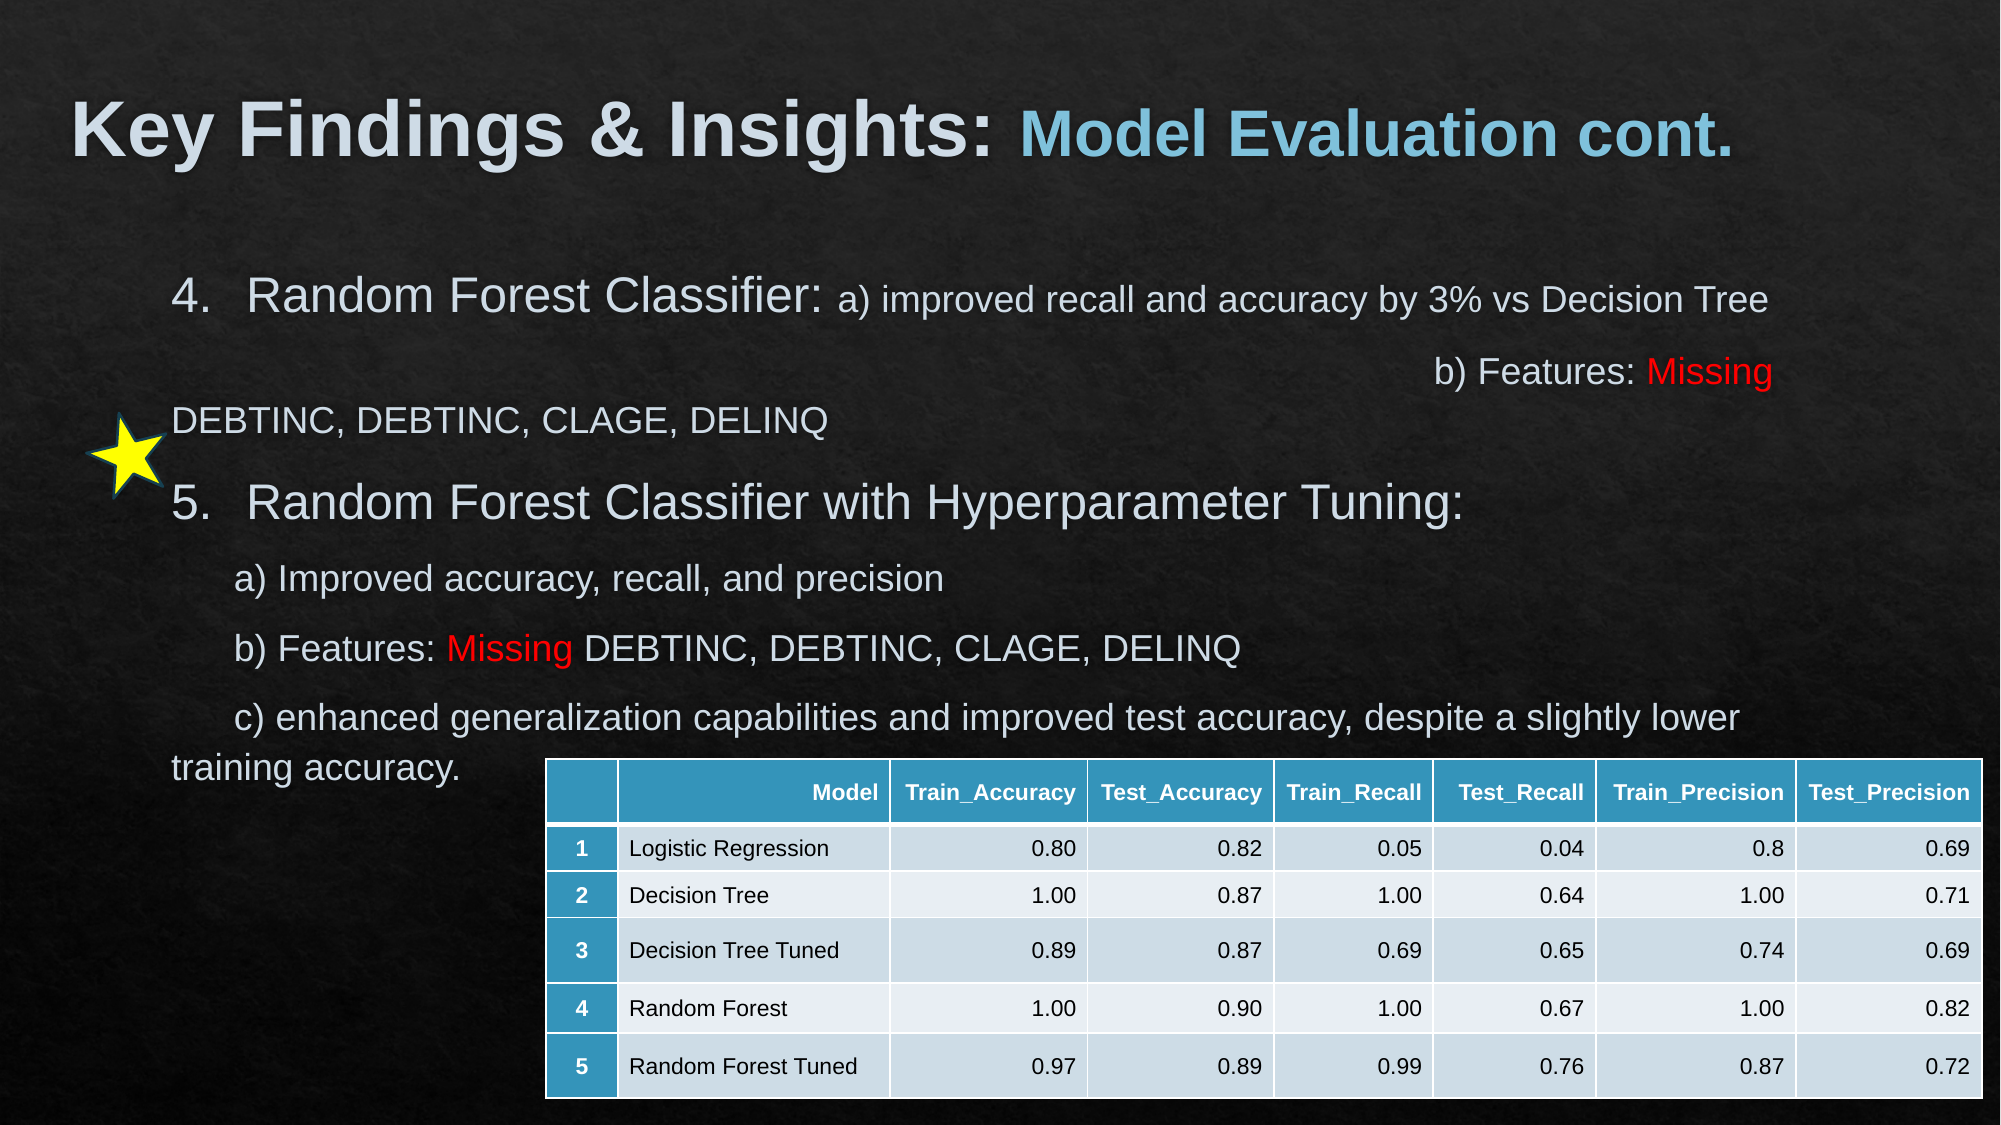

# Key Findings & Insights: Model Evaluation cont.
Random Forest Classifier: a) improved recall and accuracy by 3% vs Decision Tree
								      b) Features: Missing DEBTINC, DEBTINC, CLAGE, DELINQ
Random Forest Classifier with Hyperparameter Tuning:
      a) Improved accuracy, recall, and precision
      b) Features: Missing DEBTINC, DEBTINC, CLAGE, DELINQ
      c) enhanced generalization capabilities and improved test accuracy, despite a slightly lower training accuracy.

|  | Model | Train\_Accuracy | Test\_Accuracy | Train\_Recall | Test\_Recall | Train\_Precision | Test\_Precision |
| --- | --- | --- | --- | --- | --- | --- | --- |
| 1 | Logistic Regression | 0.80 | 0.82 | 0.05 | 0.04 | 0.8 | 0.69 |
| 2 | Decision Tree | 1.00 | 0.87 | 1.00 | 0.64 | 1.00 | 0.71 |
| 3 | Decision Tree Tuned | 0.89 | 0.87 | 0.69 | 0.65 | 0.74 | 0.69 |
| 4 | Random Forest | 1.00 | 0.90 | 1.00 | 0.67 | 1.00 | 0.82 |
| 5 | Random Forest Tuned | 0.97 | 0.89 | 0.99 | 0.76 | 0.87 | 0.72 |